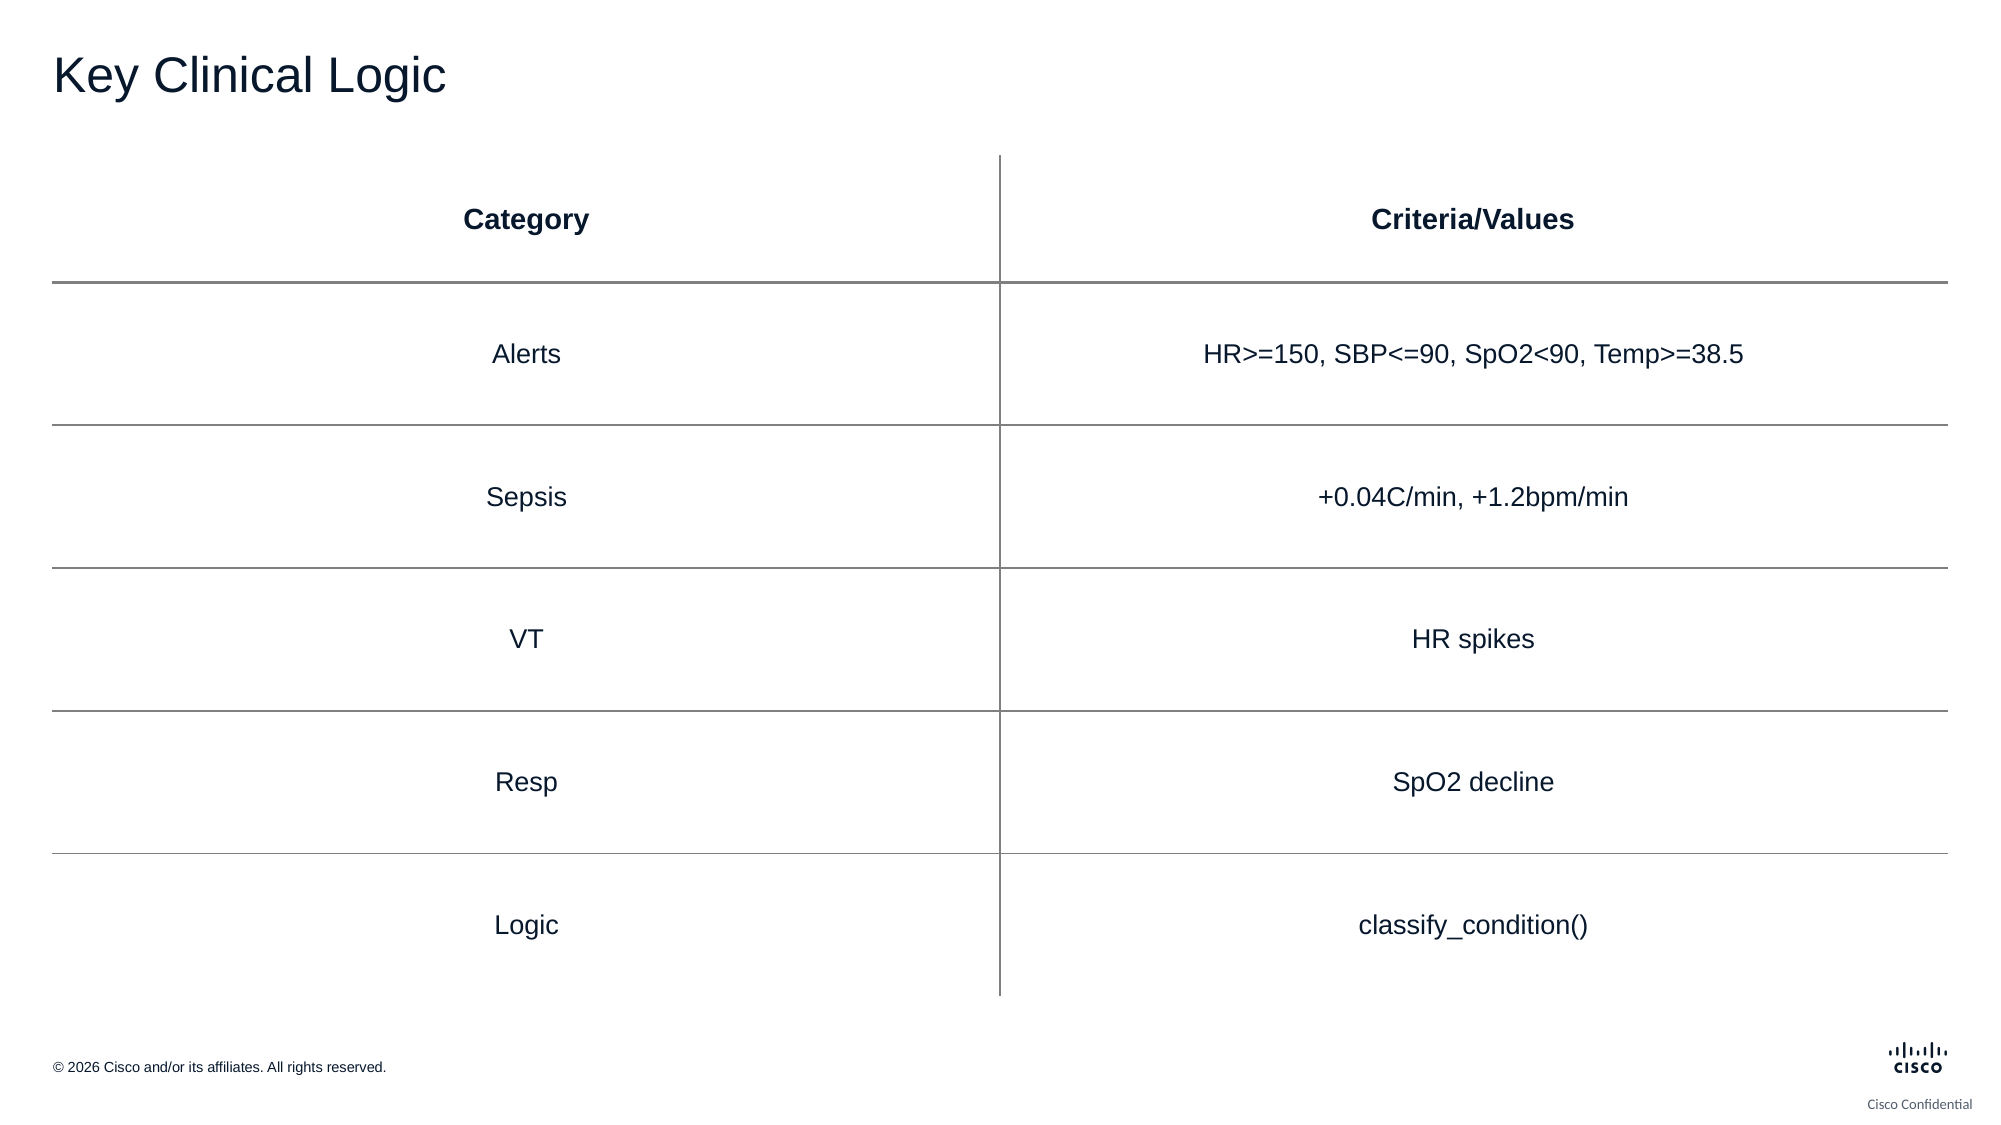

# Key Clinical Logic
| Category | Criteria/Values |
| --- | --- |
| Alerts | HR>=150, SBP<=90, SpO2<90, Temp>=38.5 |
| Sepsis | +0.04C/min, +1.2bpm/min |
| VT | HR spikes |
| Resp | SpO2 decline |
| Logic | classify\_condition() |